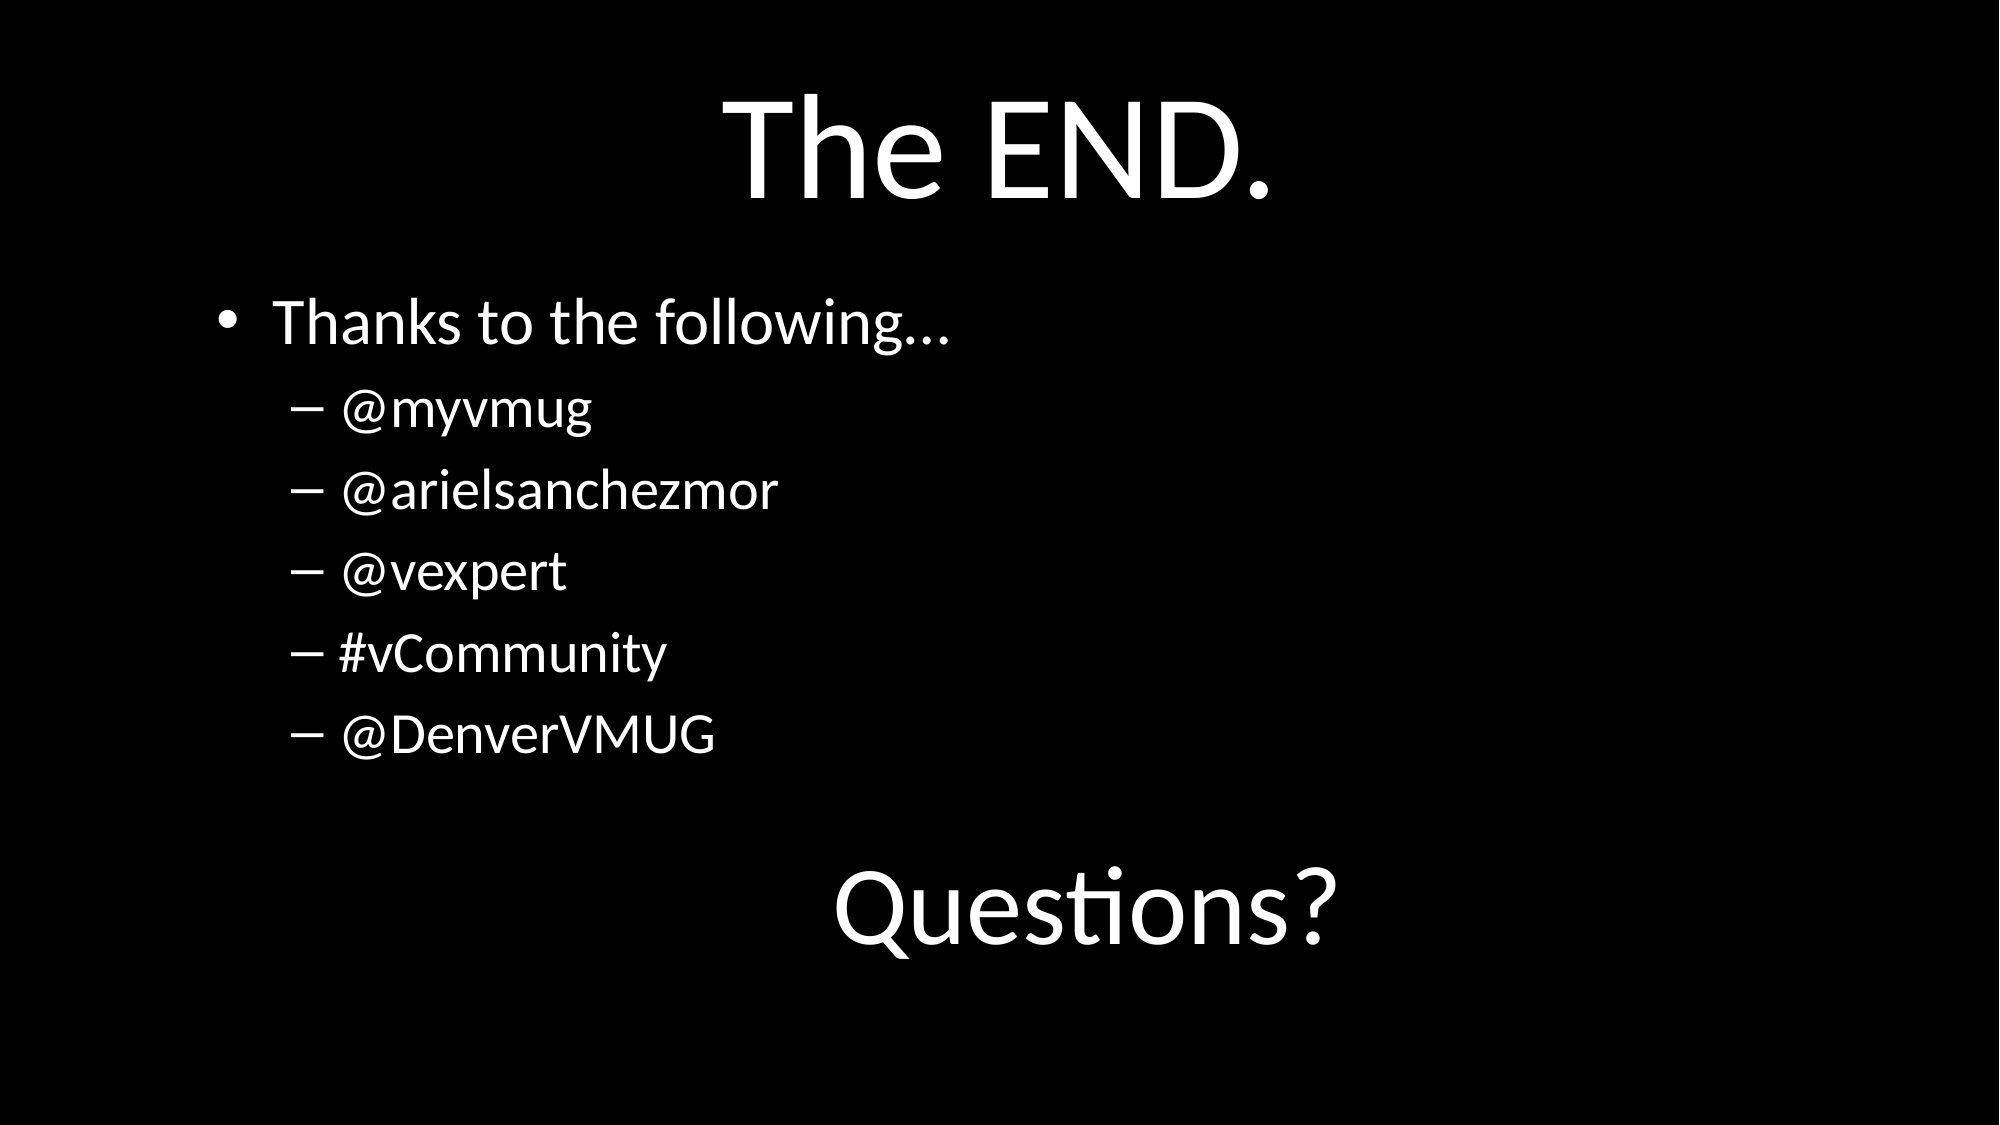

# The END.
Thanks to the following…
@myvmug
@arielsanchezmor
@vexpert
#vCommunity
@DenverVMUG
	   Questions?